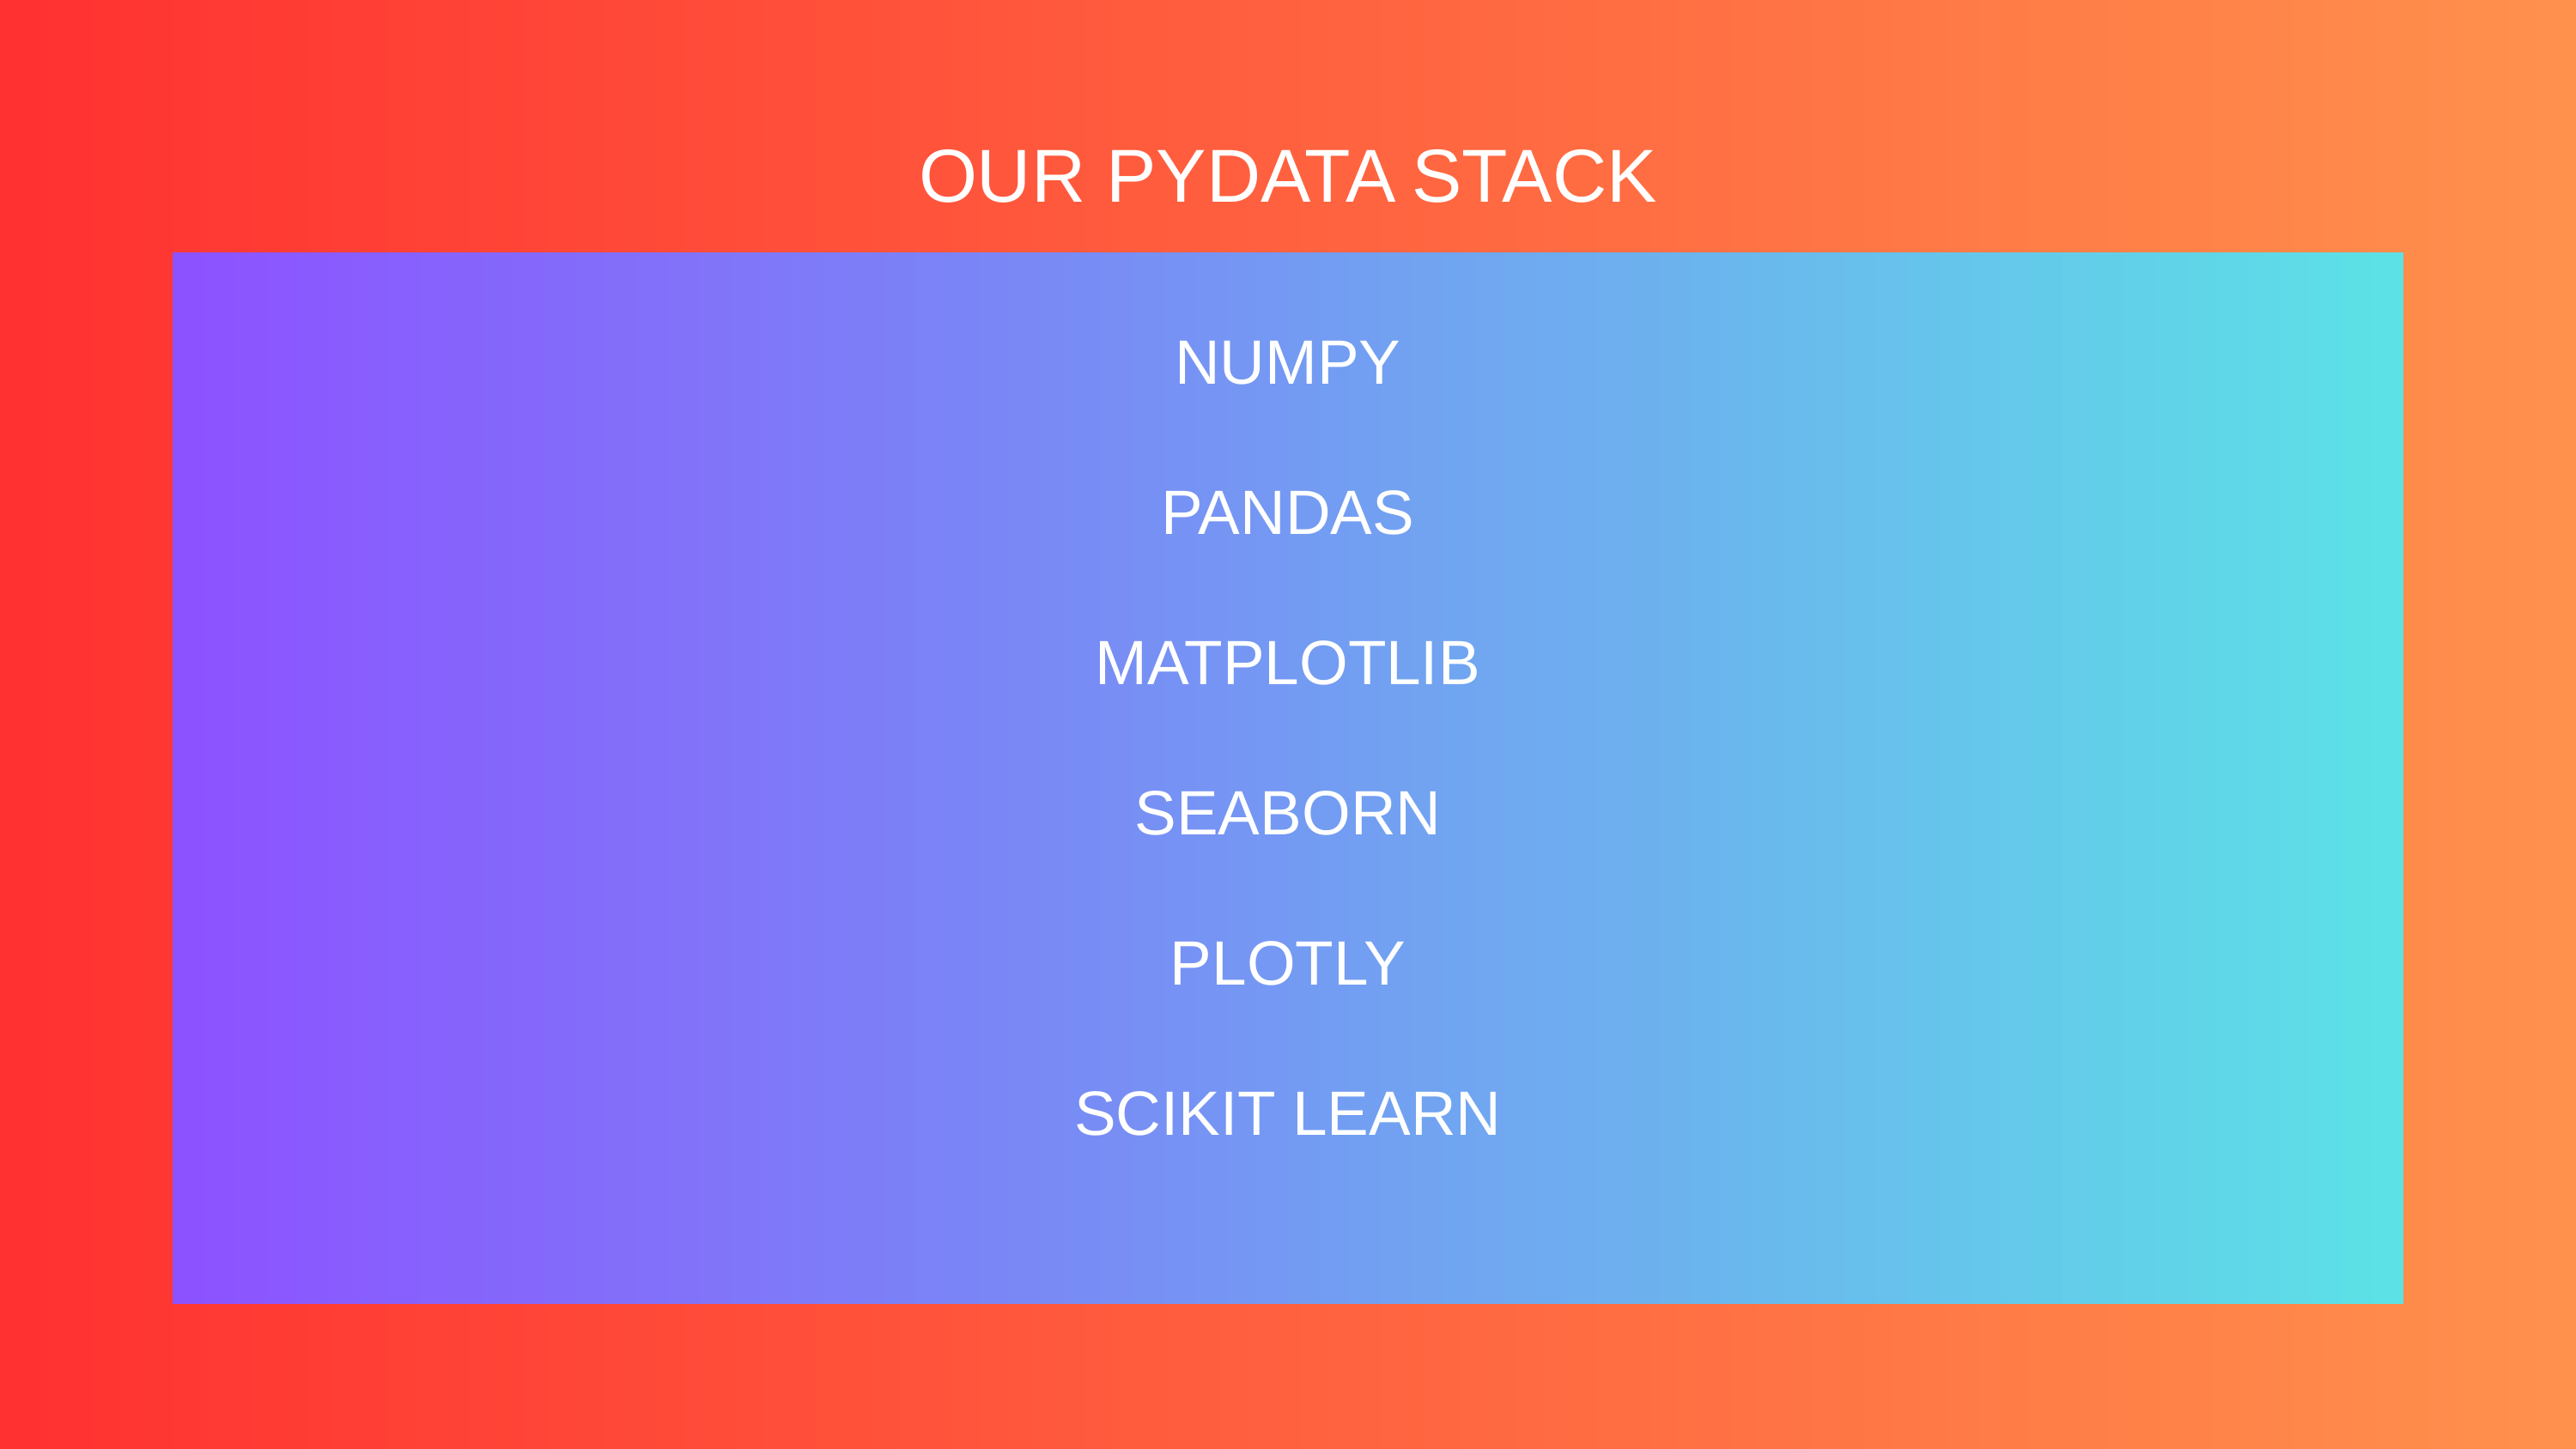

OUR PYDATA STACK

NUMPY

PANDAS

MATPLOTLIB

SEABORN

PLOTLY

SCIKIT LEARN